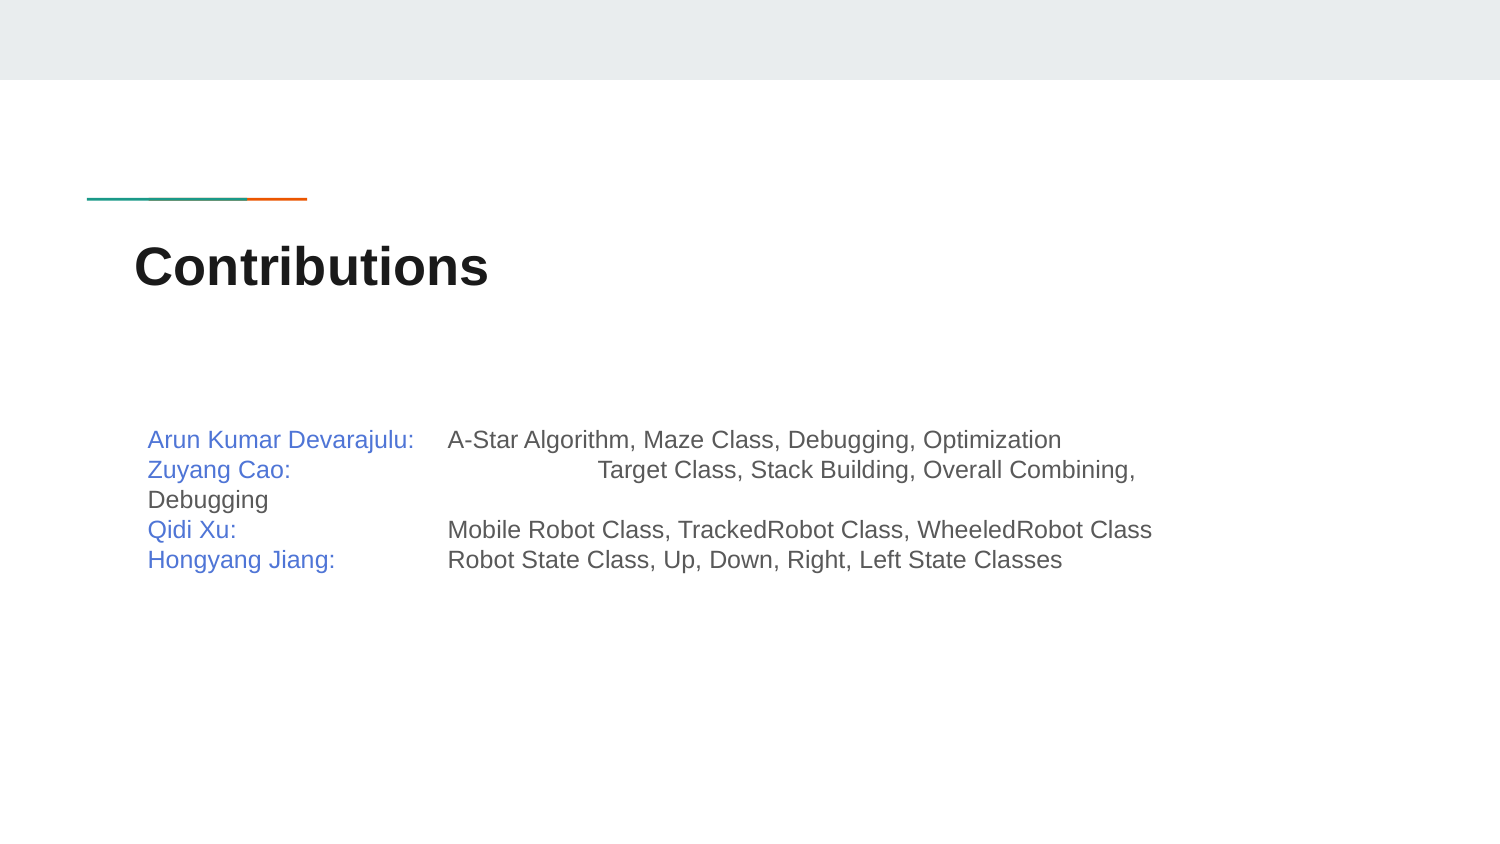

# Contributions
Arun Kumar Devarajulu: 	A-Star Algorithm, Maze Class, Debugging, Optimization
Zuyang Cao: 		Target Class, Stack Building, Overall Combining, Debugging
Qidi Xu:		Mobile Robot Class, TrackedRobot Class, WheeledRobot Class
Hongyang Jiang:	Robot State Class, Up, Down, Right, Left State Classes